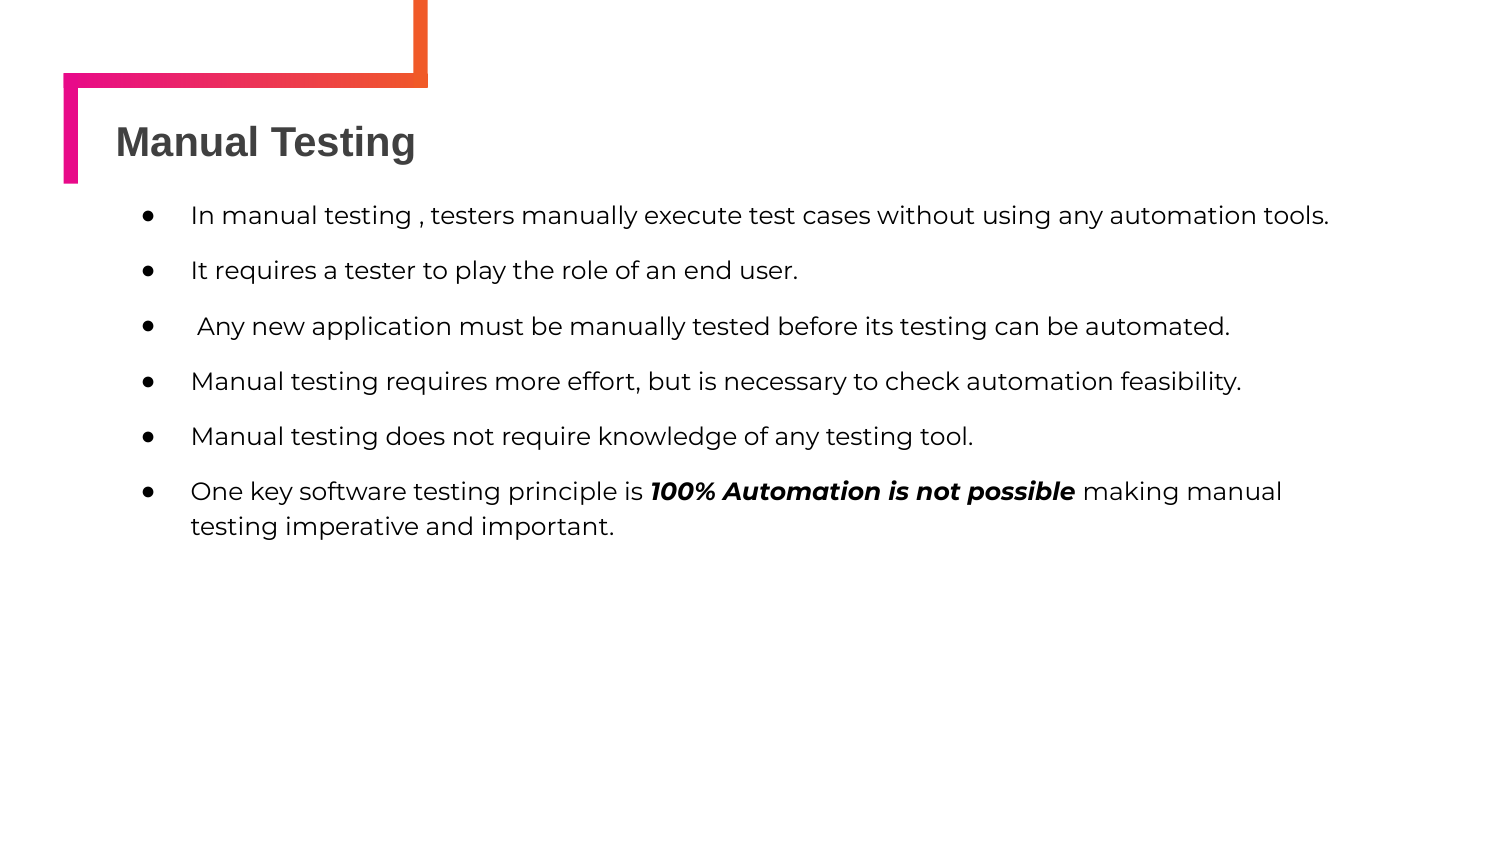

# Manual Testing
In manual testing , testers manually execute test cases without using any automation tools.
It requires a tester to play the role of an end user.
 Any new application must be manually tested before its testing can be automated.
Manual testing requires more effort, but is necessary to check automation feasibility.
Manual testing does not require knowledge of any testing tool.
One key software testing principle is 100% Automation is not possible making manual testing imperative and important.